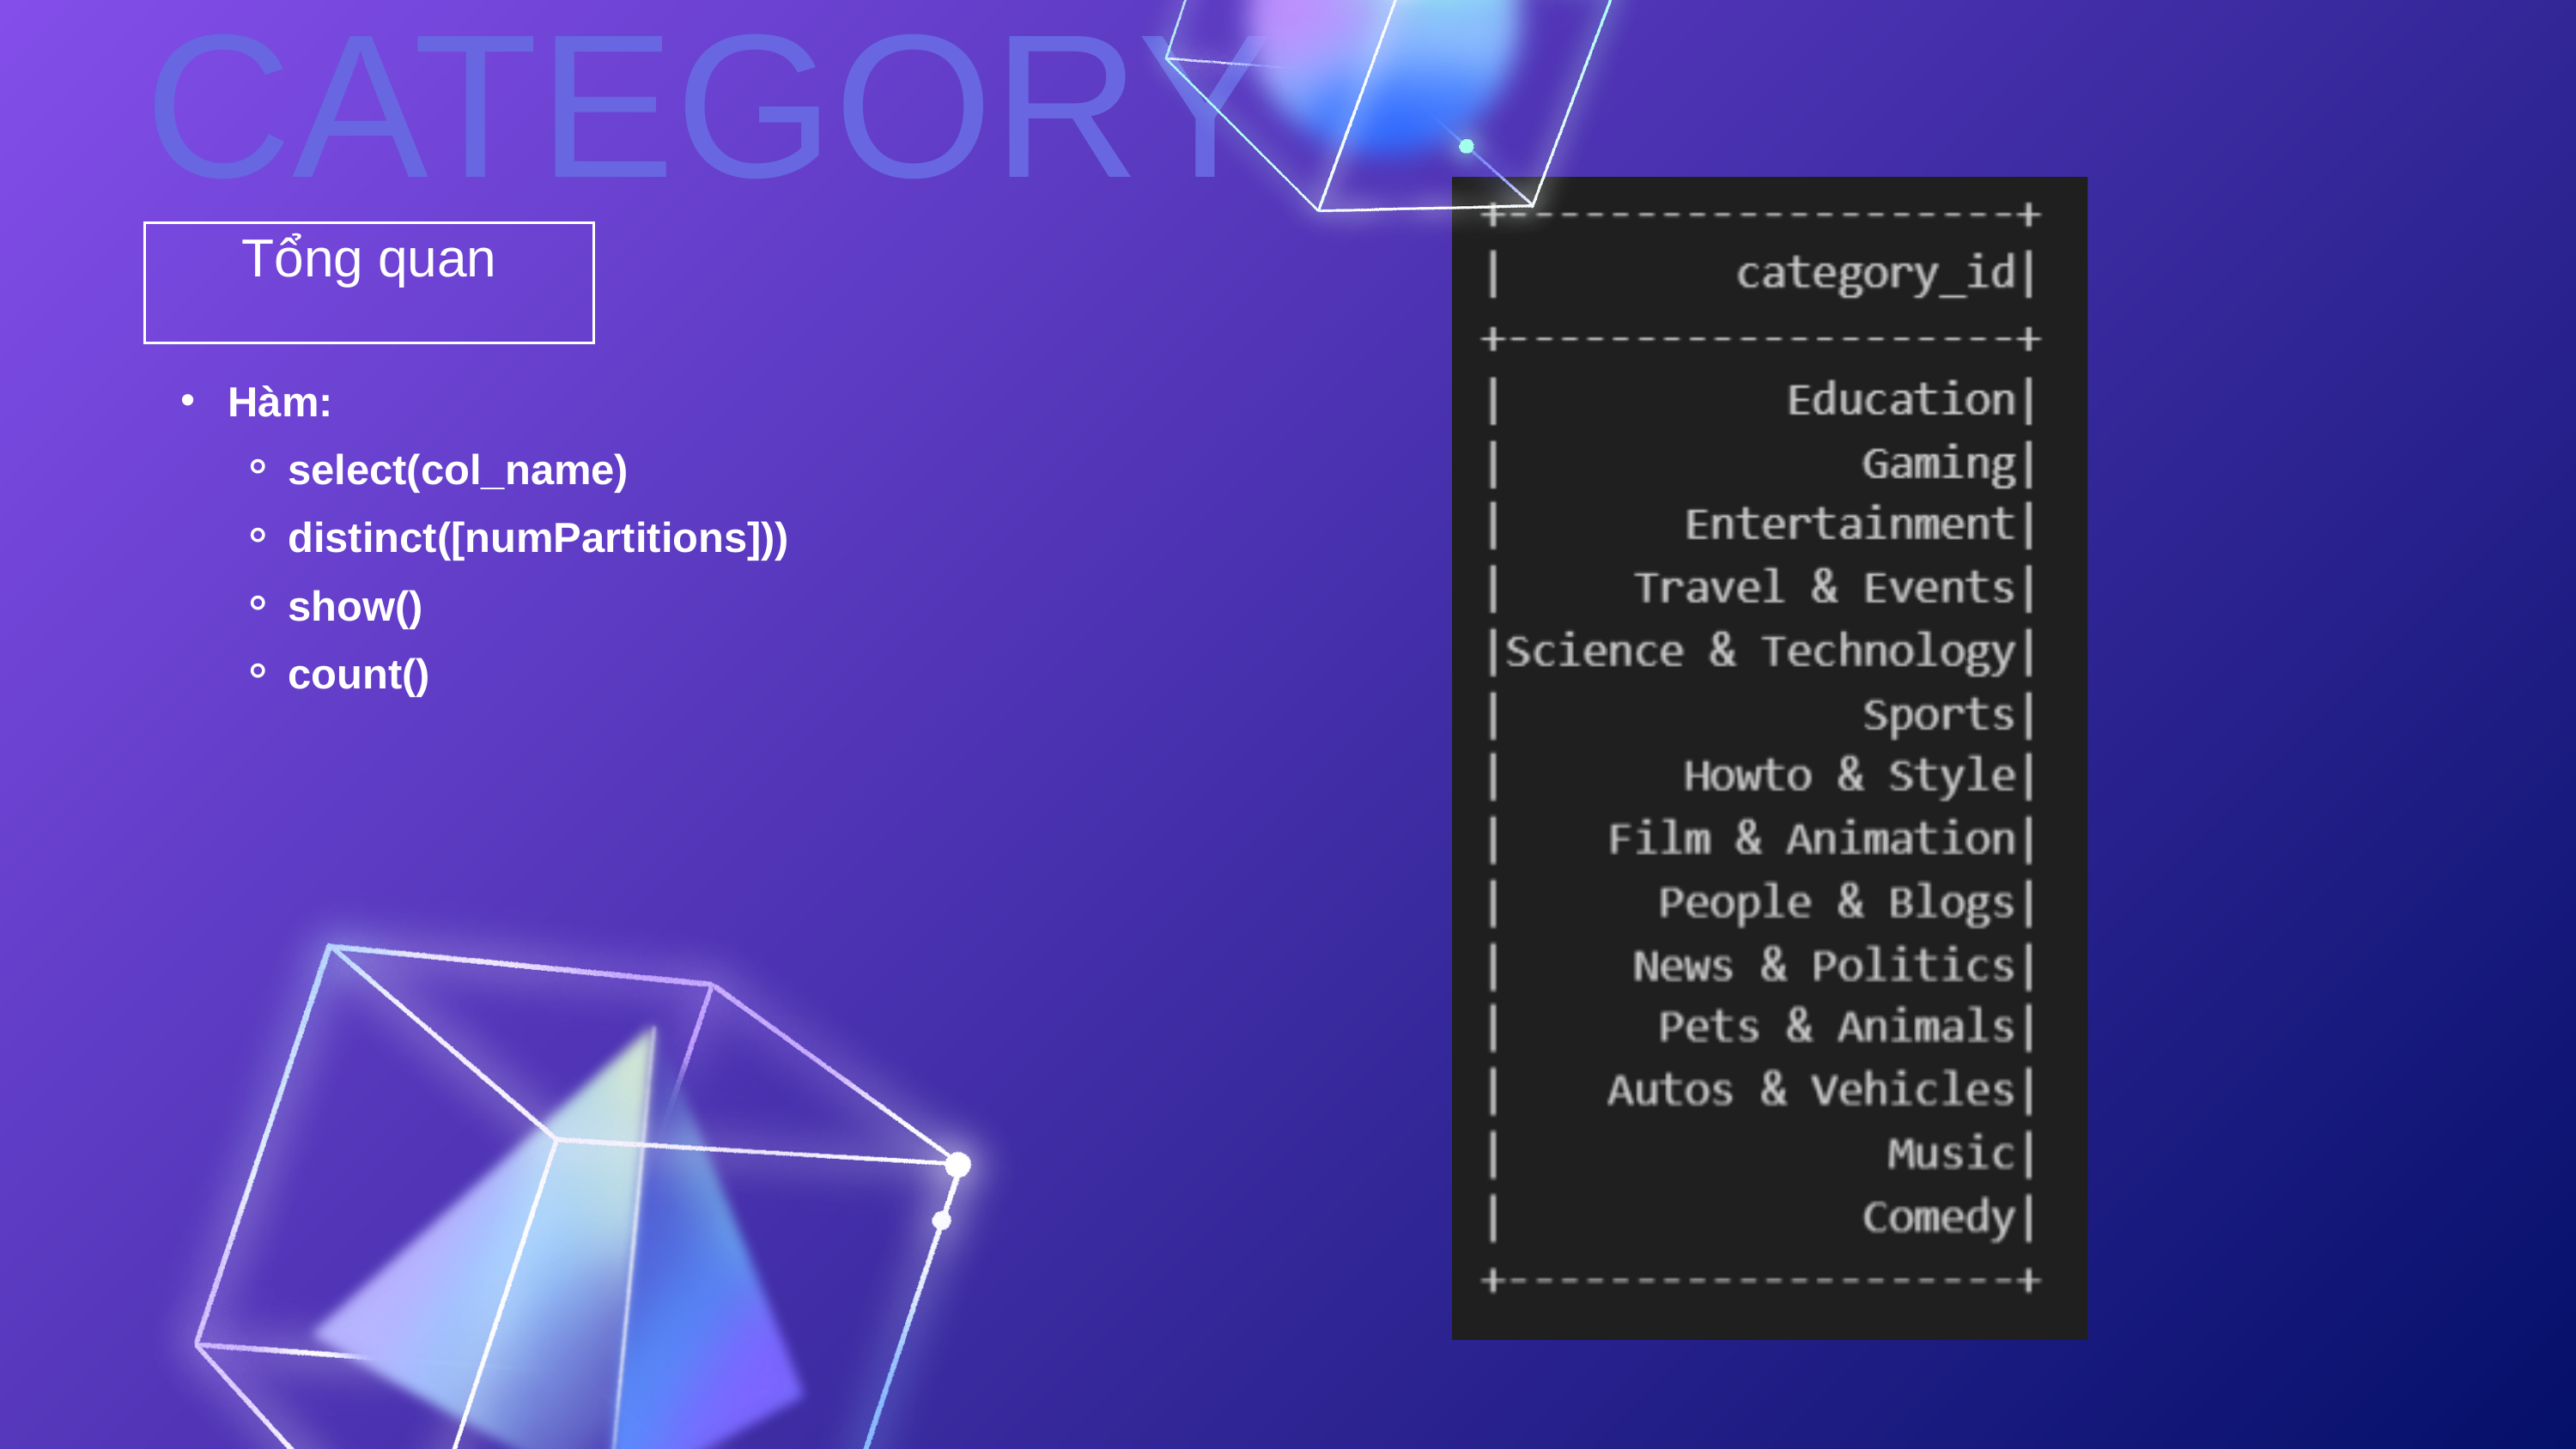

CATEGORY

Tổng quan
 Hàm:
select(col_name)
distinct([numPartitions]))
show()
count()